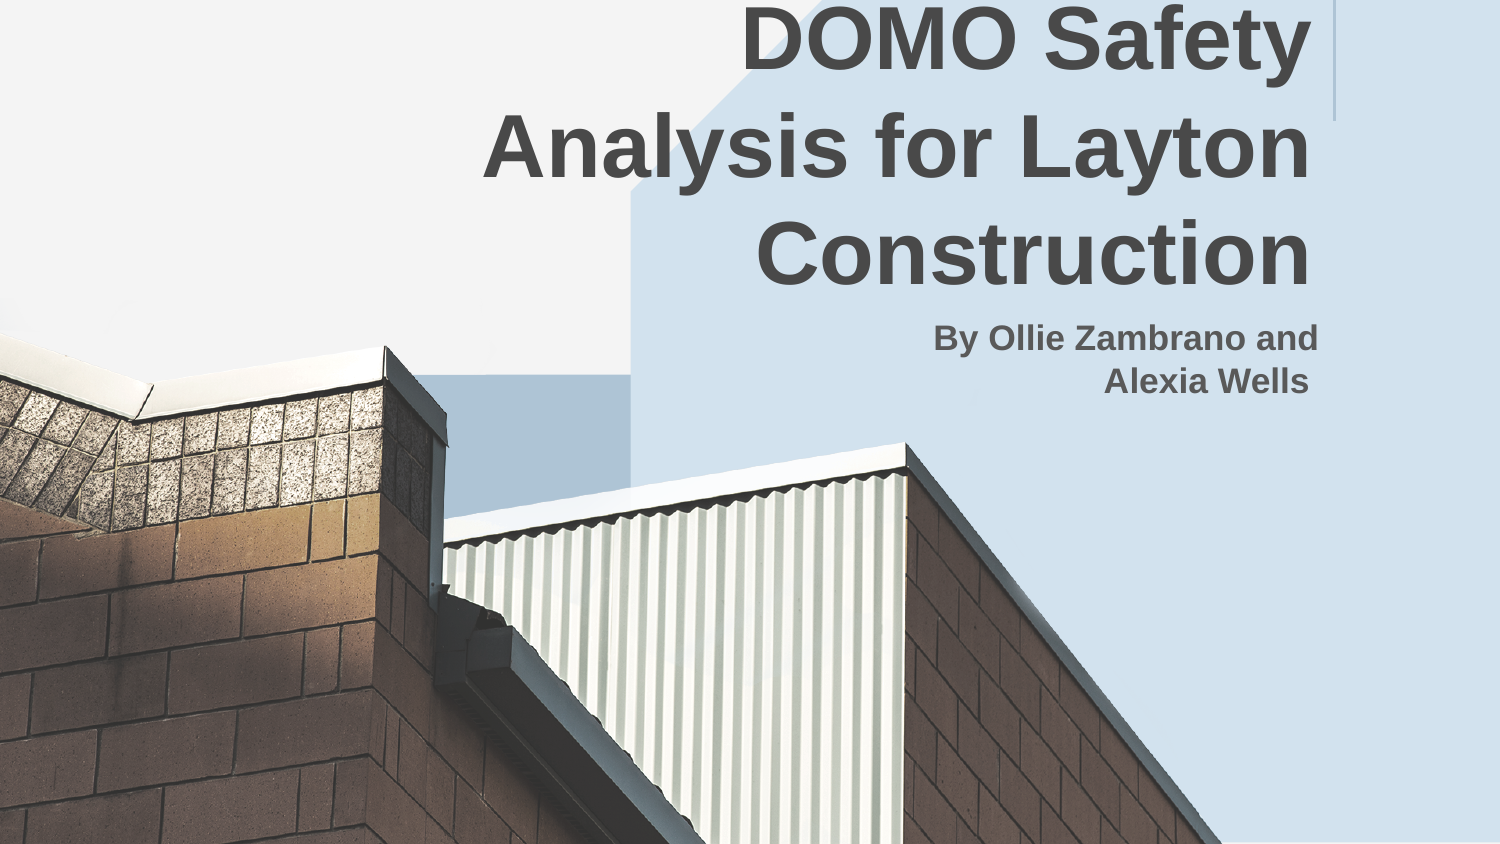

# DOMO Safety Analysis for Layton Construction
By Ollie Zambrano and Alexia Wells